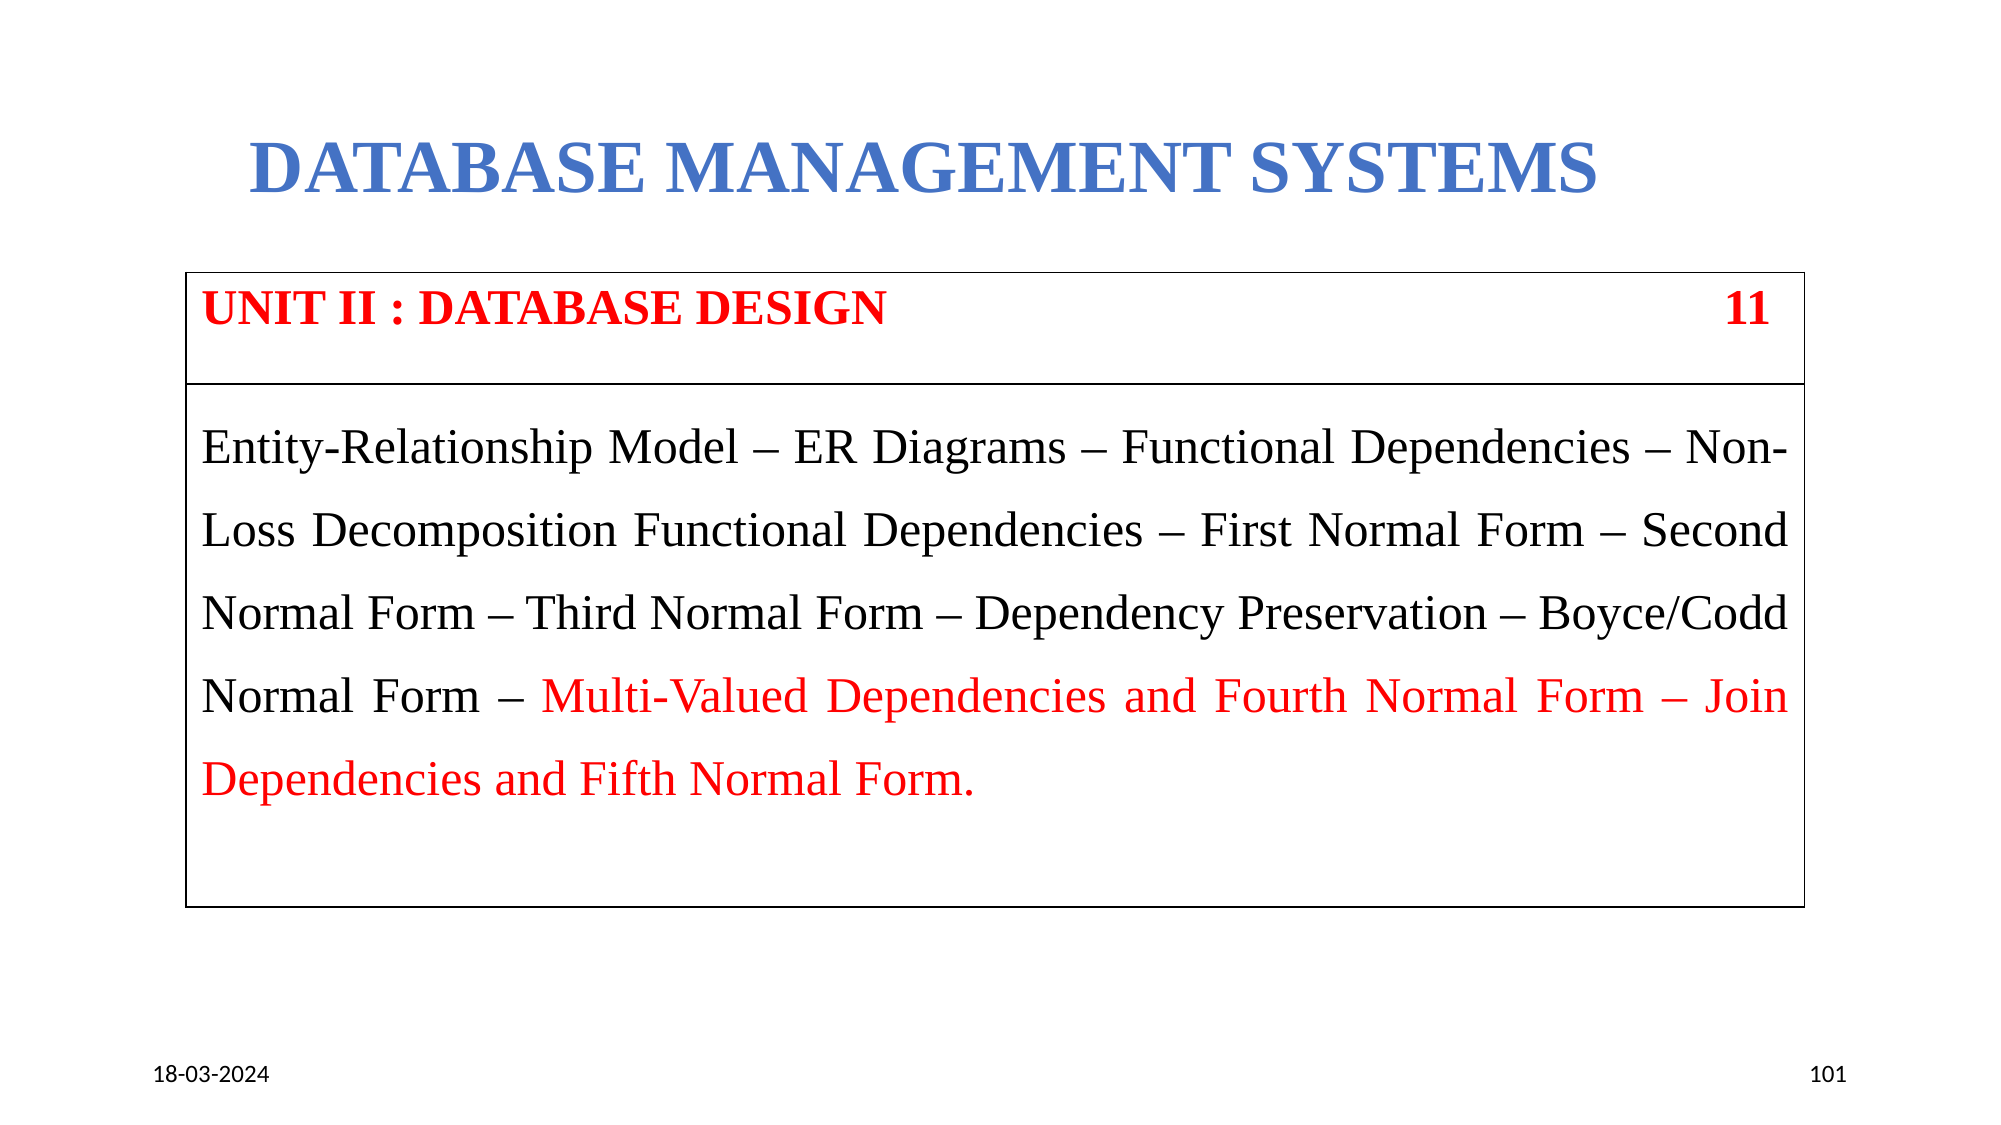

# DATABASE MANAGEMENT SYSTEMS
| UNIT II : DATABASE DESIGN 11 |
| --- |
| Entity-Relationship Model – ER Diagrams – Functional Dependencies – Non-Loss Decomposition Functional Dependencies – First Normal Form – Second Normal Form – Third Normal Form – Dependency Preservation – Boyce/Codd Normal Form – Multi-Valued Dependencies and Fourth Normal Form – Join Dependencies and Fifth Normal Form. |

18-03-2024
101